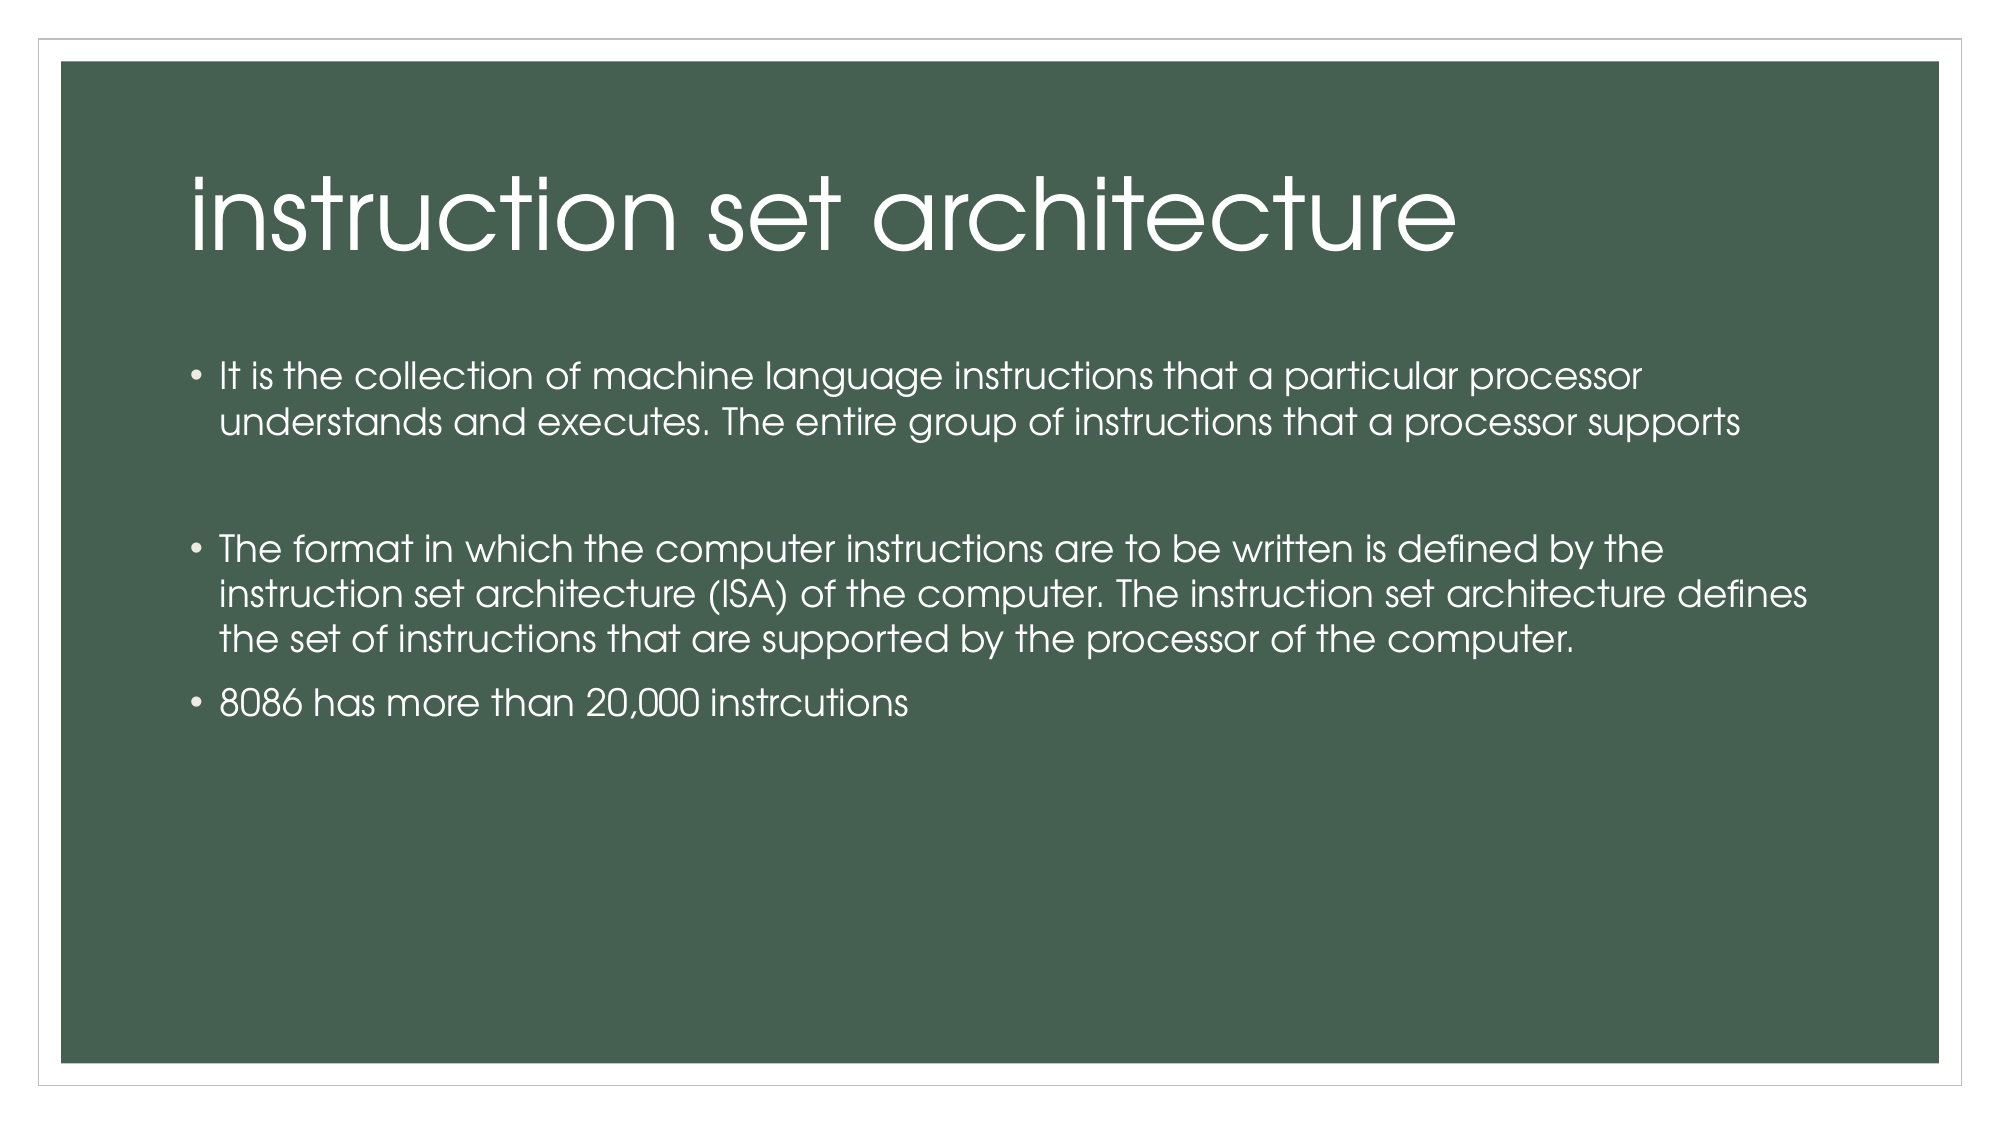

# instruction set architecture
It is the collection of machine language instructions that a particular processor understands and executes. The entire group of instructions that a processor supports

The format in which the computer instructions are to be written is defined by the instruction set architecture (ISA) of the computer. The instruction set architecture defines the set of instructions that are supported by the processor of the computer.
8086 has more than 20,000 instrcutions